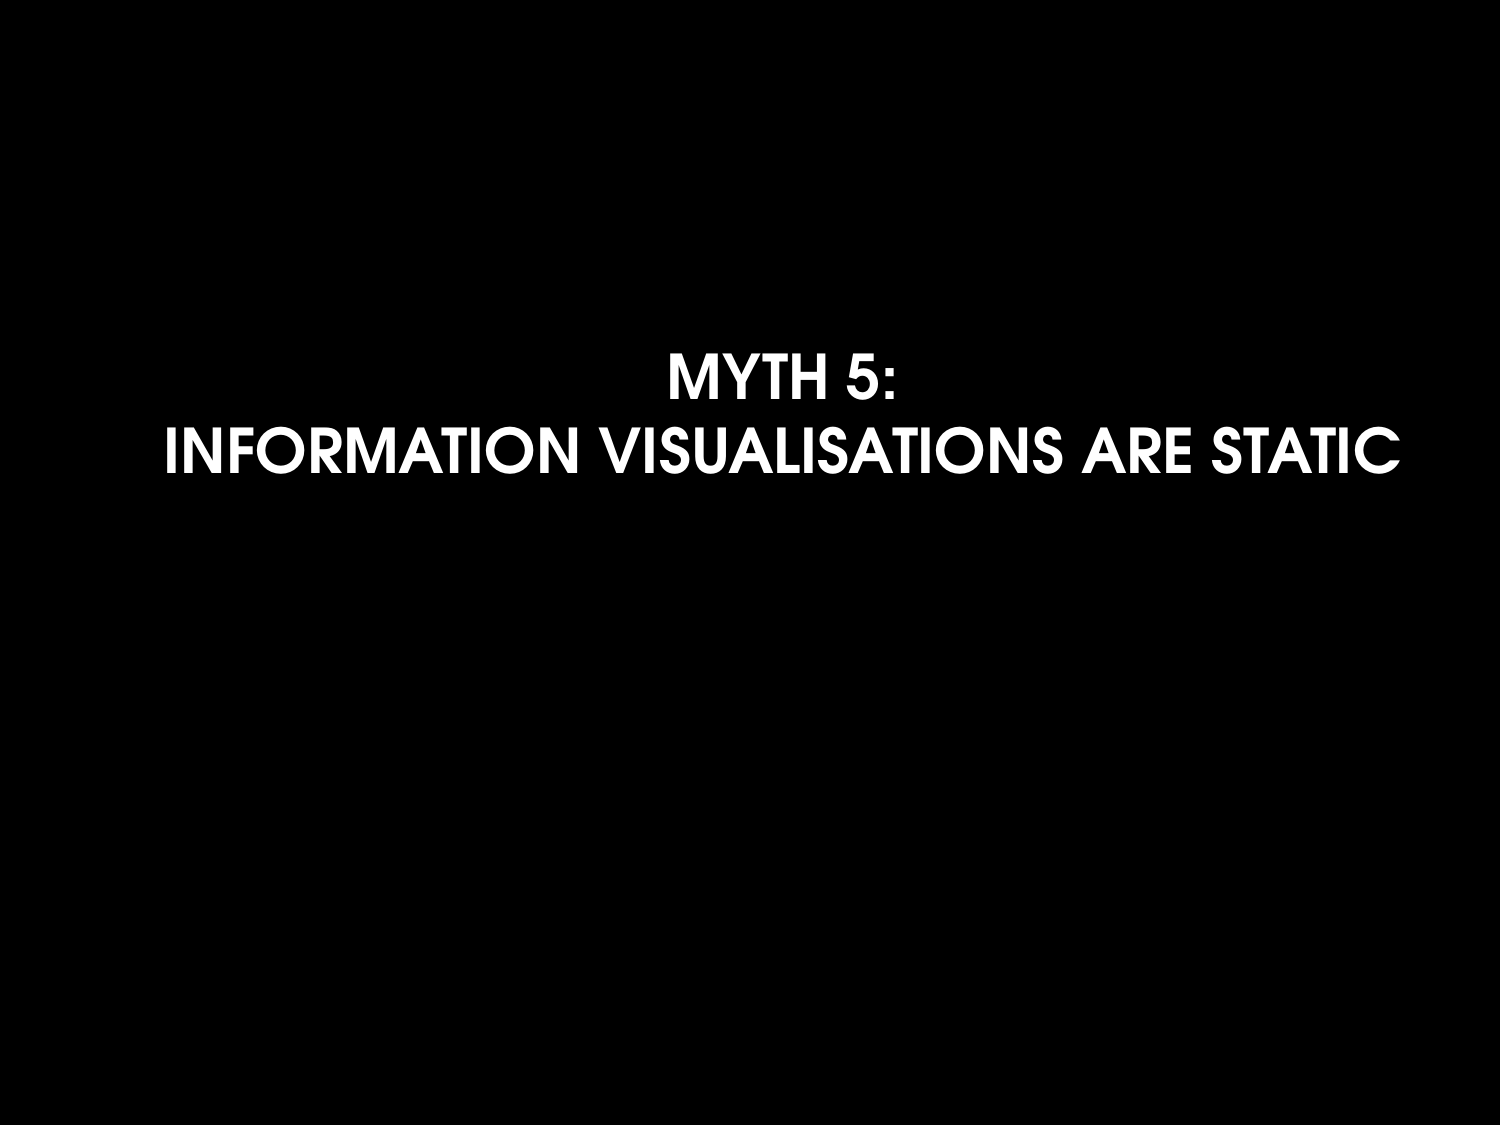

# Myth 5: information visualisations are static